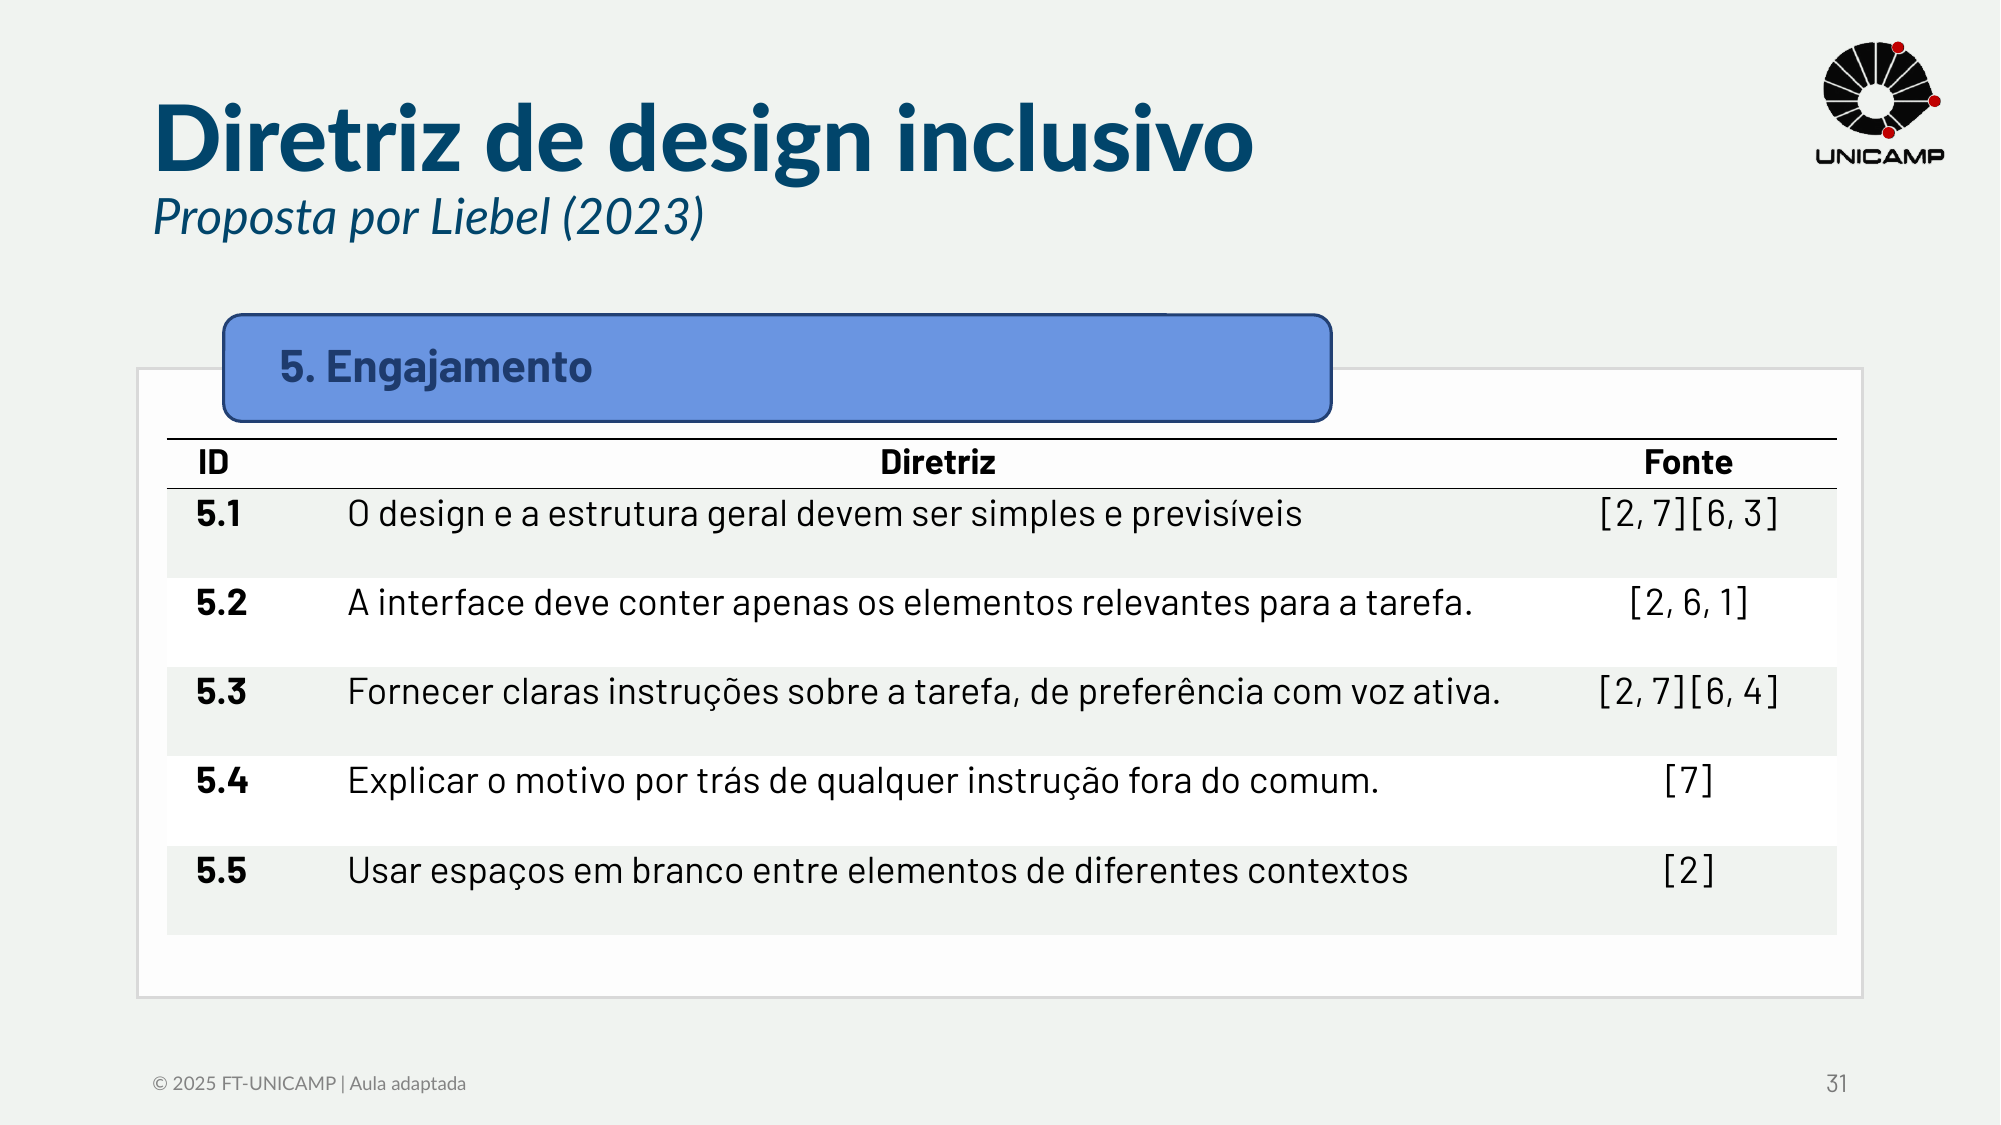

# Diretriz de design inclusivo Proposta por Liebel (2023)
5. Engajamento
| ID | Diretriz | Fonte |
| --- | --- | --- |
| 5.1 | O design e a estrutura geral devem ser simples e previsíveis | [2, 7] [6, 3] |
| 5.2 | A interface deve conter apenas os elementos relevantes para a tarefa. | [2, 6, 1] |
| 5.3 | Fornecer claras instruções sobre a tarefa, de preferência com voz ativa. | [2, 7] [6, 4] |
| 5.4 | Explicar o motivo por trás de qualquer instrução fora do comum. | [7] |
| 5.5 | Usar espaços em branco entre elementos de diferentes contextos | [2] |
© 2025 FT-UNICAMP | Aula adaptada
31